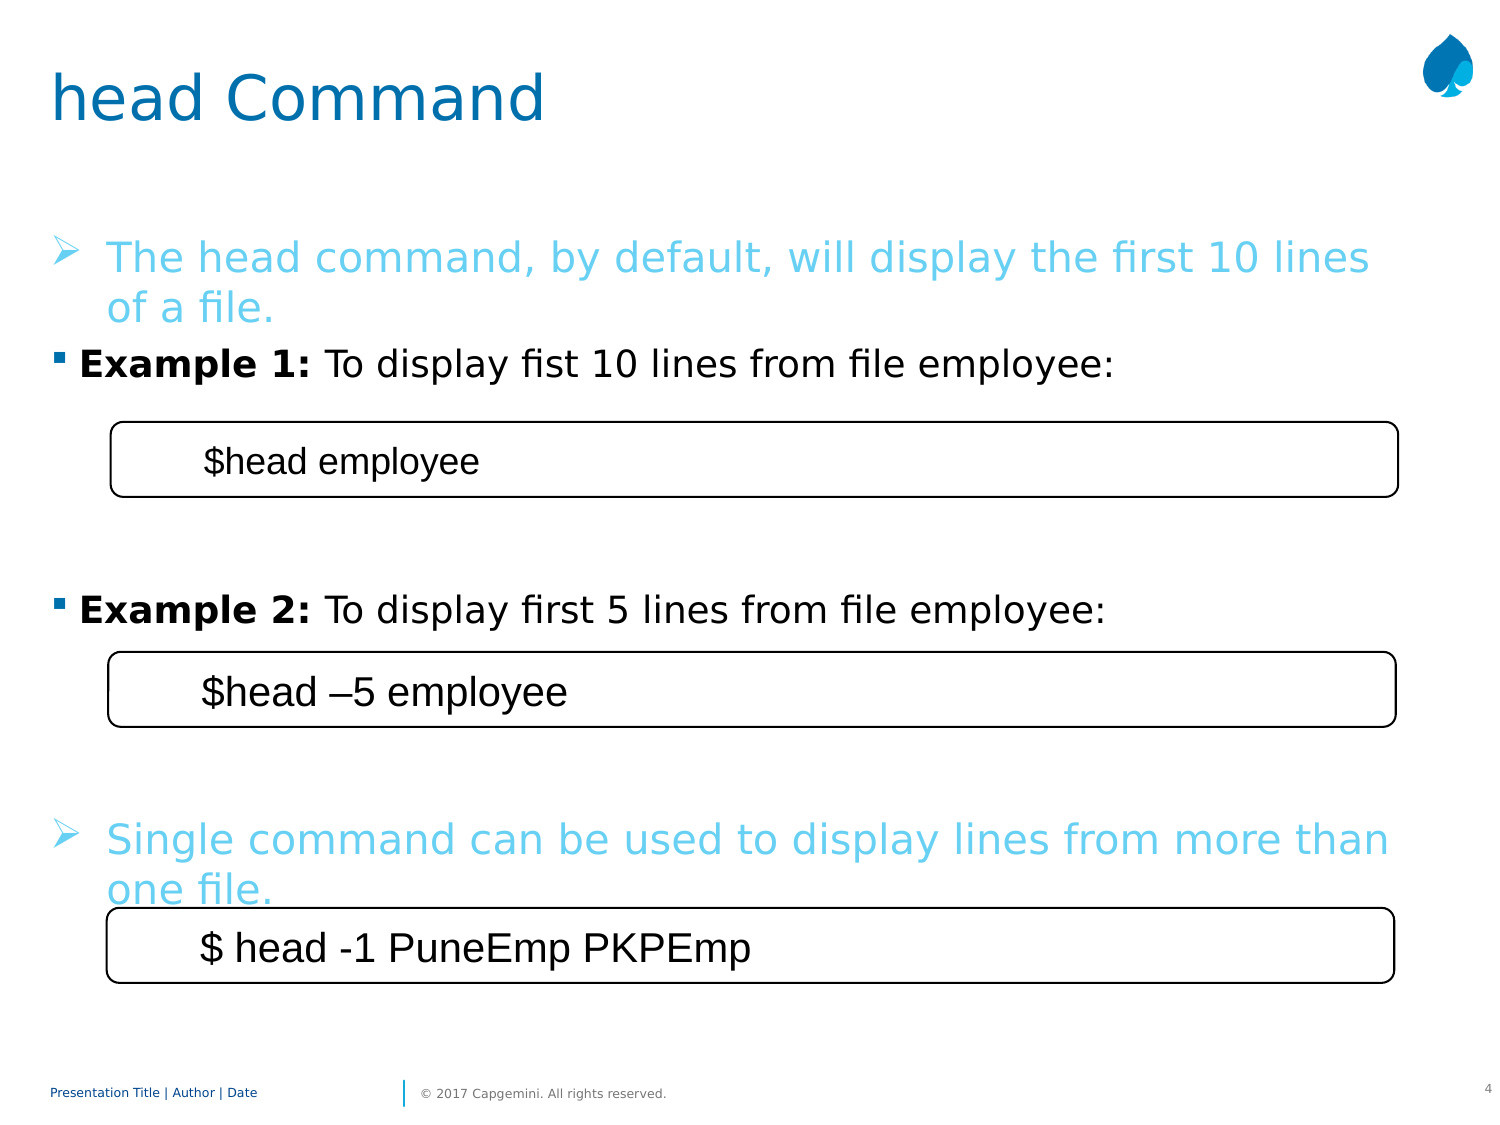

# head Command
The head command, by default, will display the first 10 lines of a file.
Example 1: To display fist 10 lines from file employee:

Example 2: To display first 5 lines from file employee:

Single command can be used to display lines from more than one file.
$head employee
$head –5 employee
$ head -1 PuneEmp PKPEmp